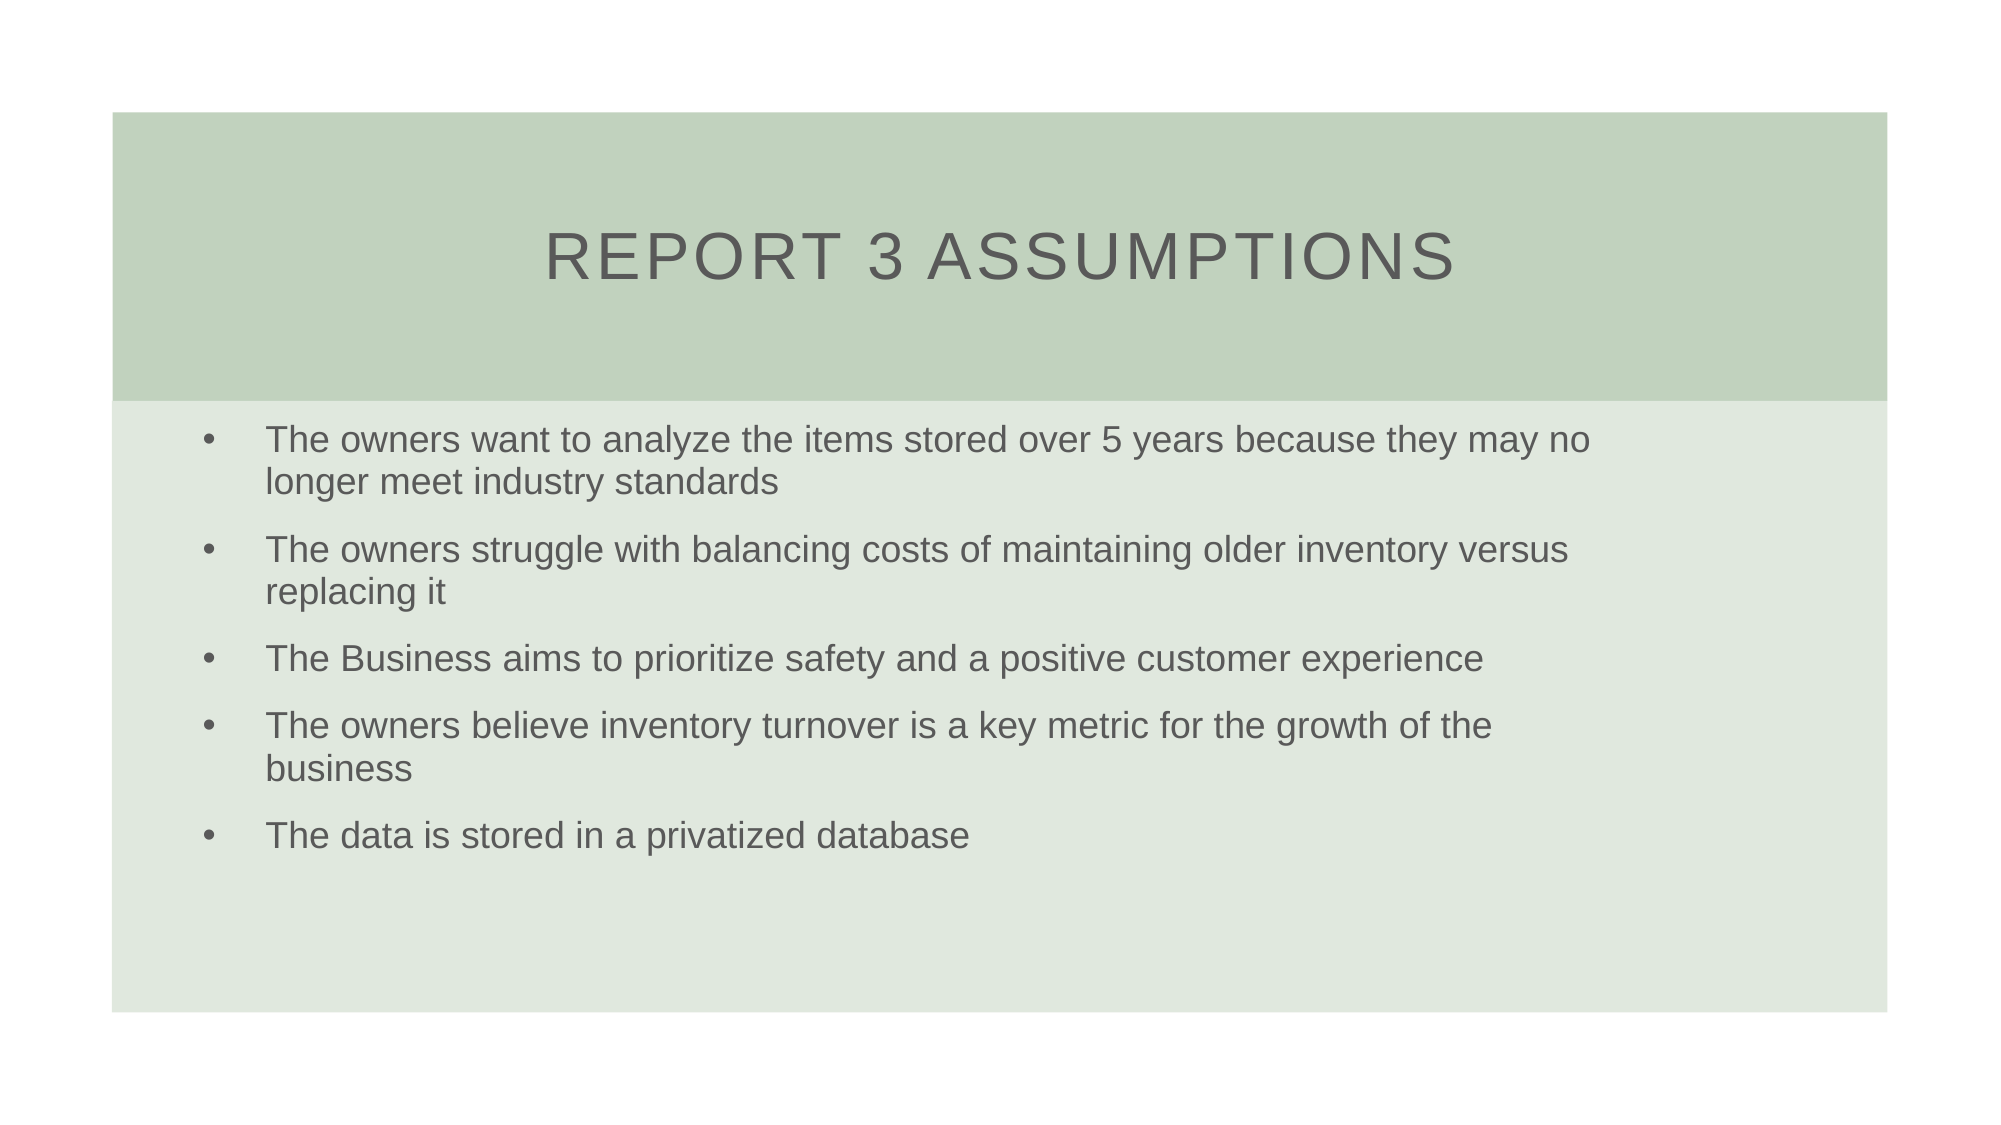

# Report 3 Assumptions

The owners want to analyze the items stored over 5 years because they may no longer meet industry standards
The owners struggle with balancing costs of maintaining older inventory versus replacing it
The Business aims to prioritize safety and a positive customer experience
The owners believe inventory turnover is a key metric for the growth of the business
The data is stored in a privatized database